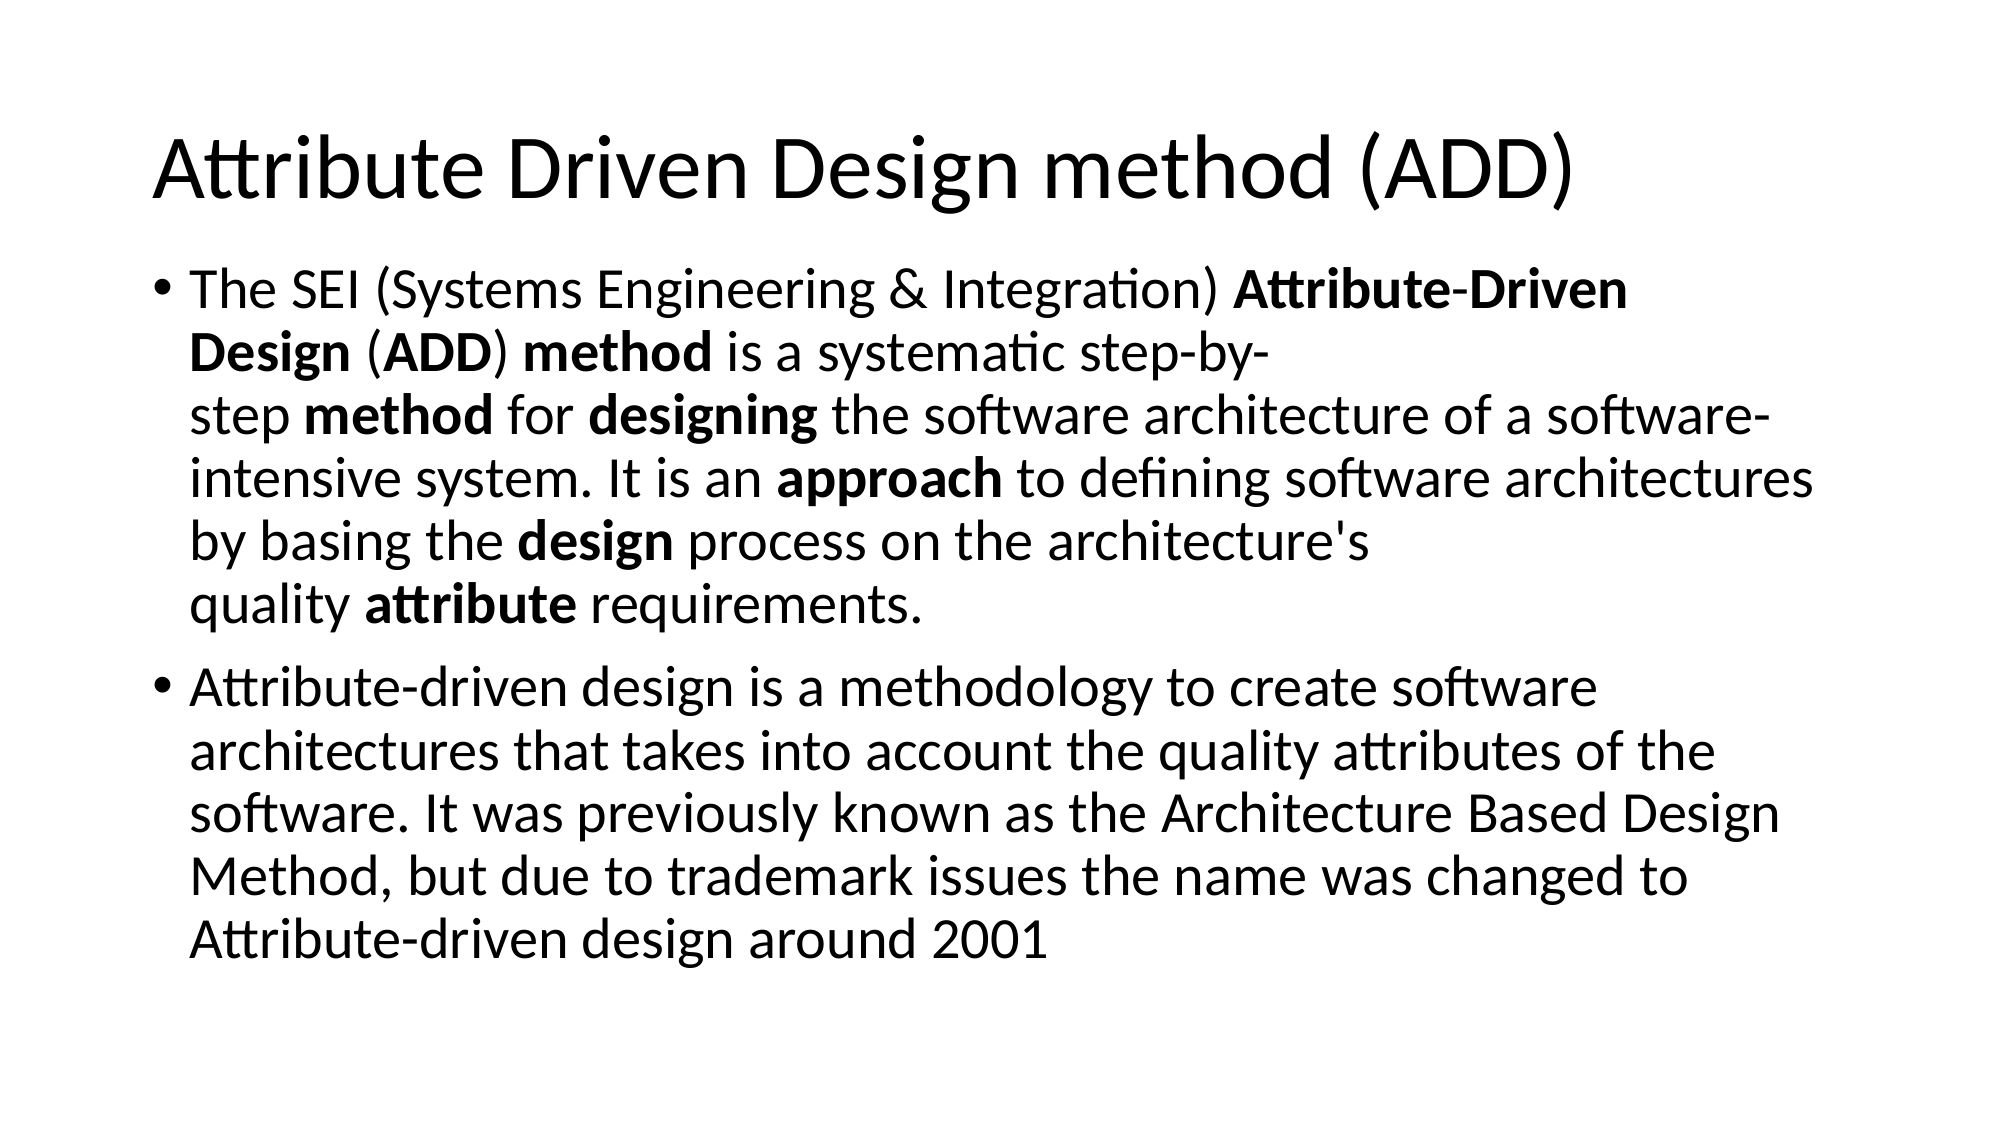

# Attribute Driven Design method (ADD)
The SEI (Systems Engineering & Integration) Attribute-Driven Design (ADD) method is a systematic step-by-step method for designing the software architecture of a software-intensive system. It is an approach to defining software architectures by basing the design process on the architecture's quality attribute requirements.
Attribute-driven design is a methodology to create software architectures that takes into account the quality attributes of the software. It was previously known as the Architecture Based Design Method, but due to trademark issues the name was changed to Attribute-driven design around 2001